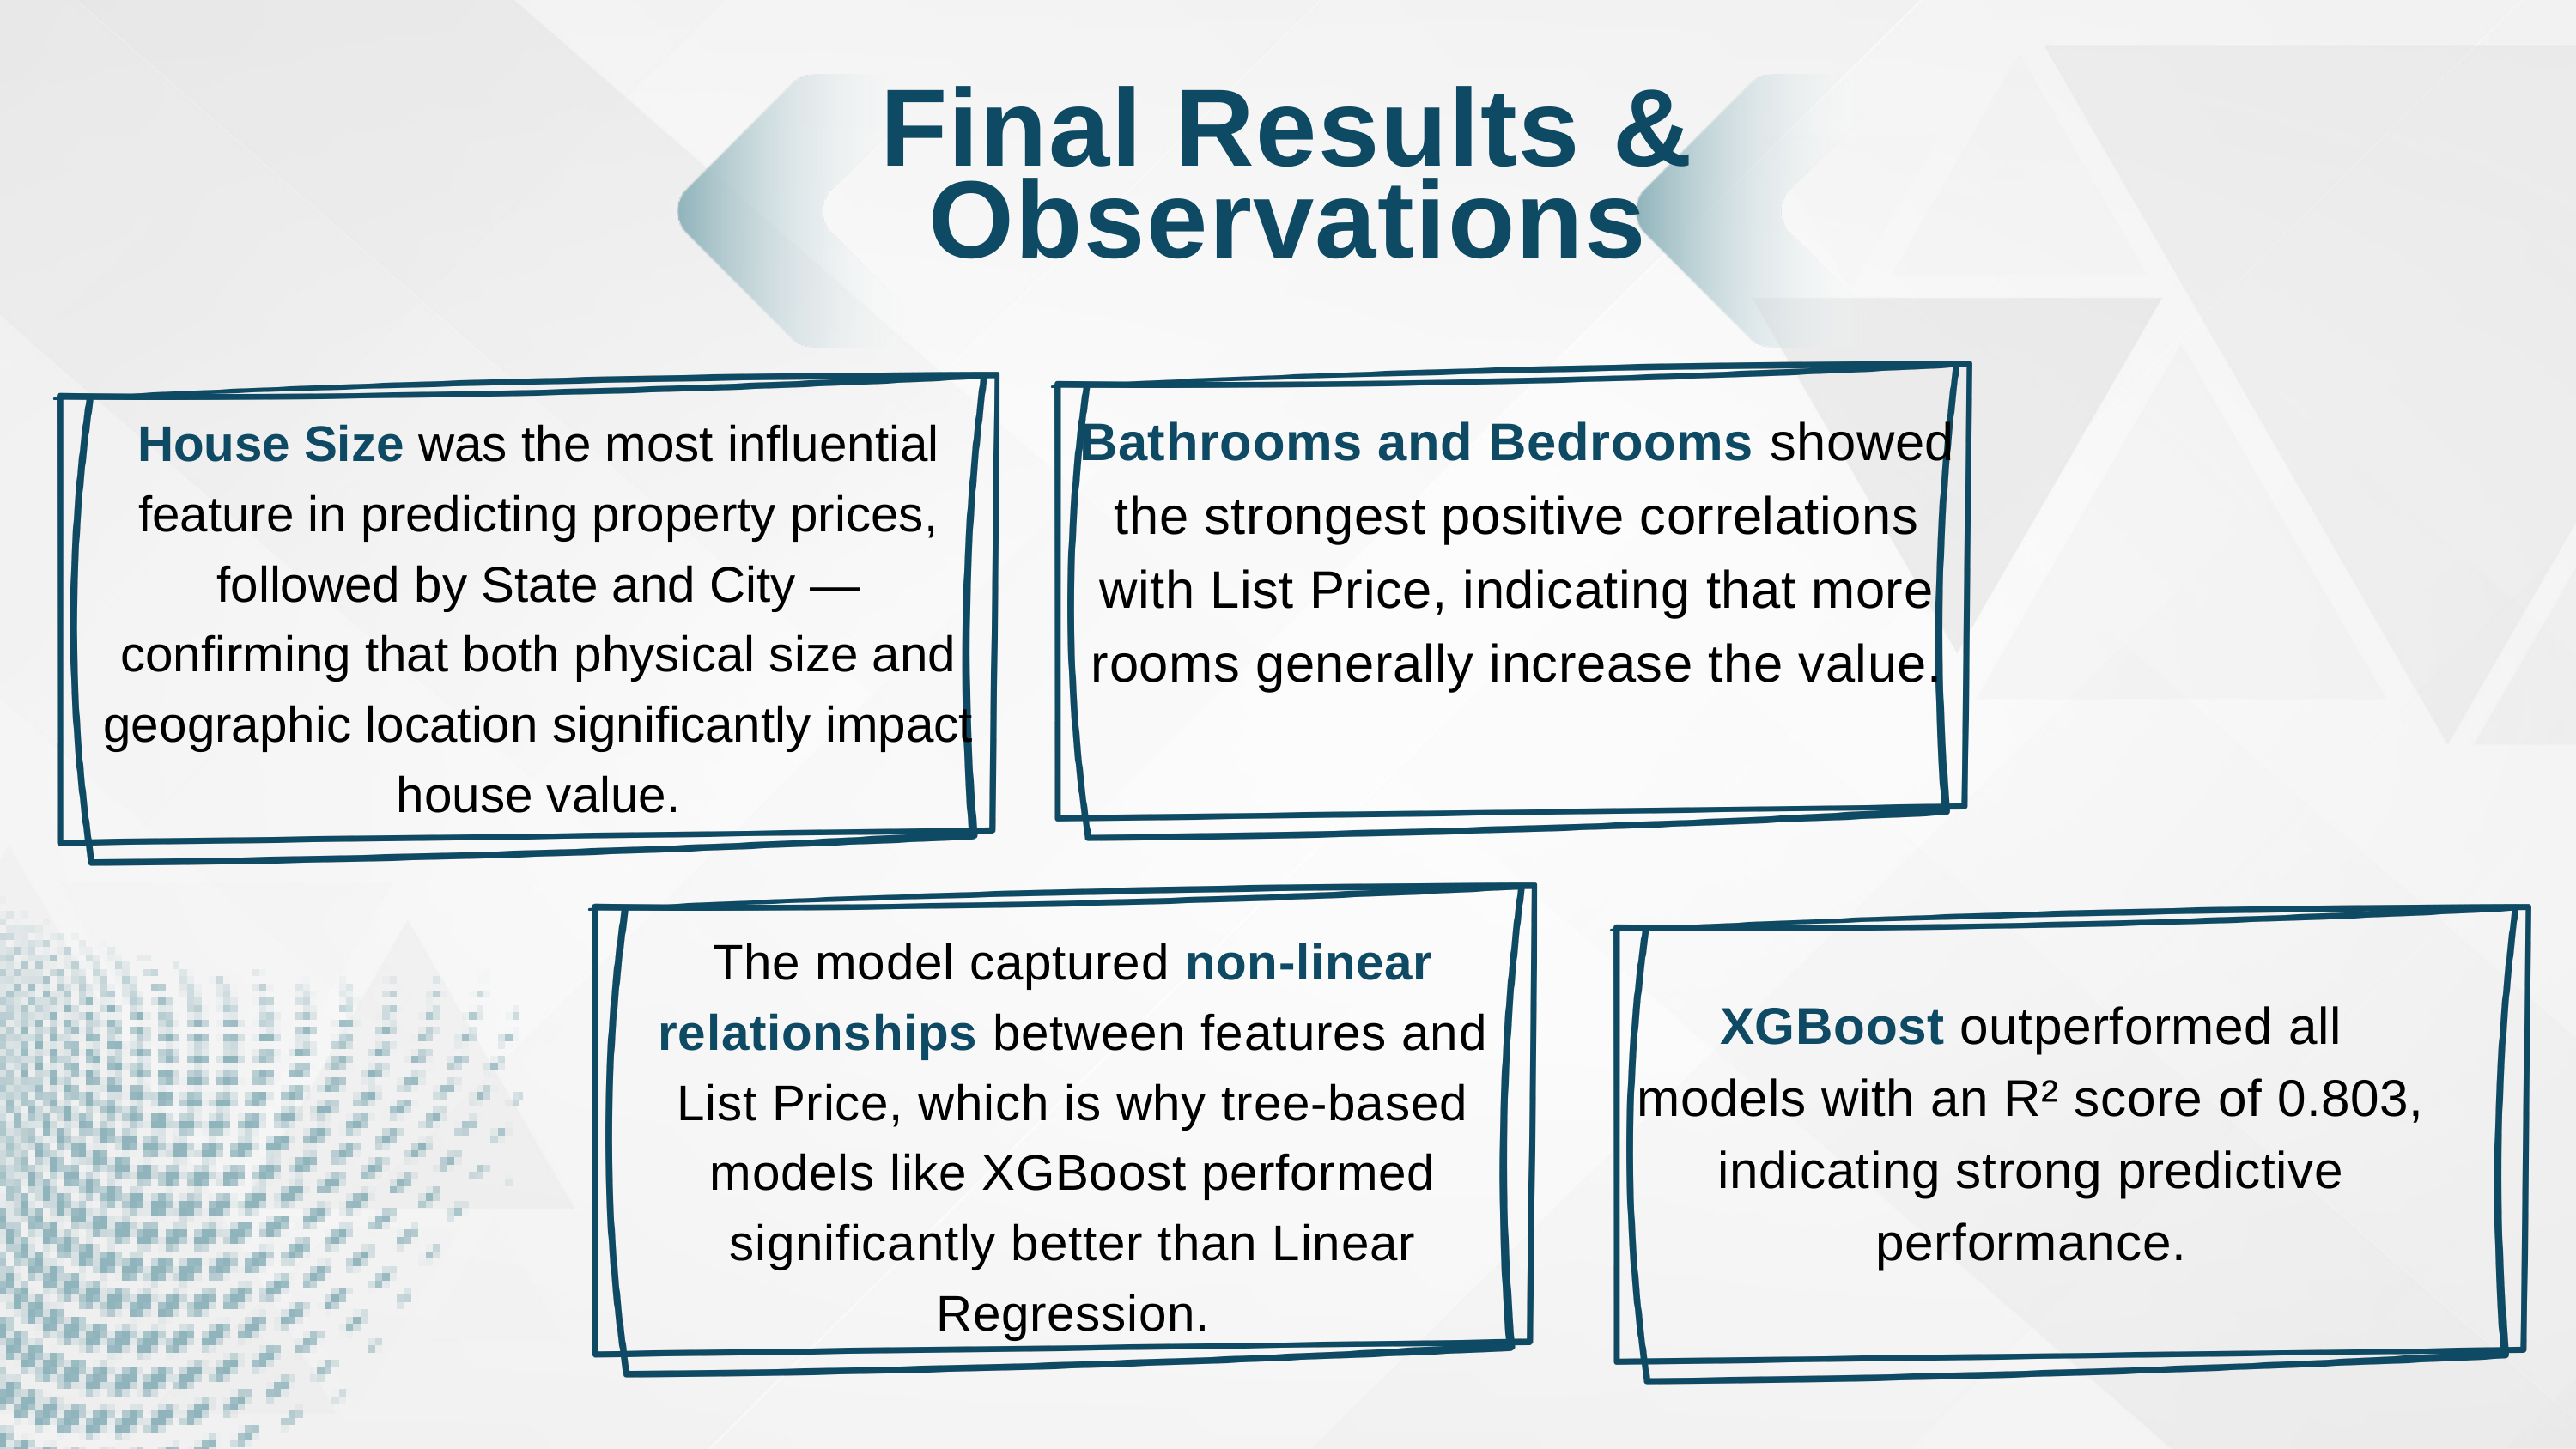

Final Results & Observations

Bathrooms and Bedrooms showed the strongest positive correlations with List Price, indicating that more rooms generally increase the value.
House Size was the most influential feature in predicting property prices, followed by State and City — confirming that both physical size and geographic location significantly impact house value.

The model captured non-linear relationships between features and List Price, which is why tree-based models like XGBoost performed significantly better than Linear Regression.
XGBoost outperformed all models with an R² score of 0.803, indicating strong predictive performance.